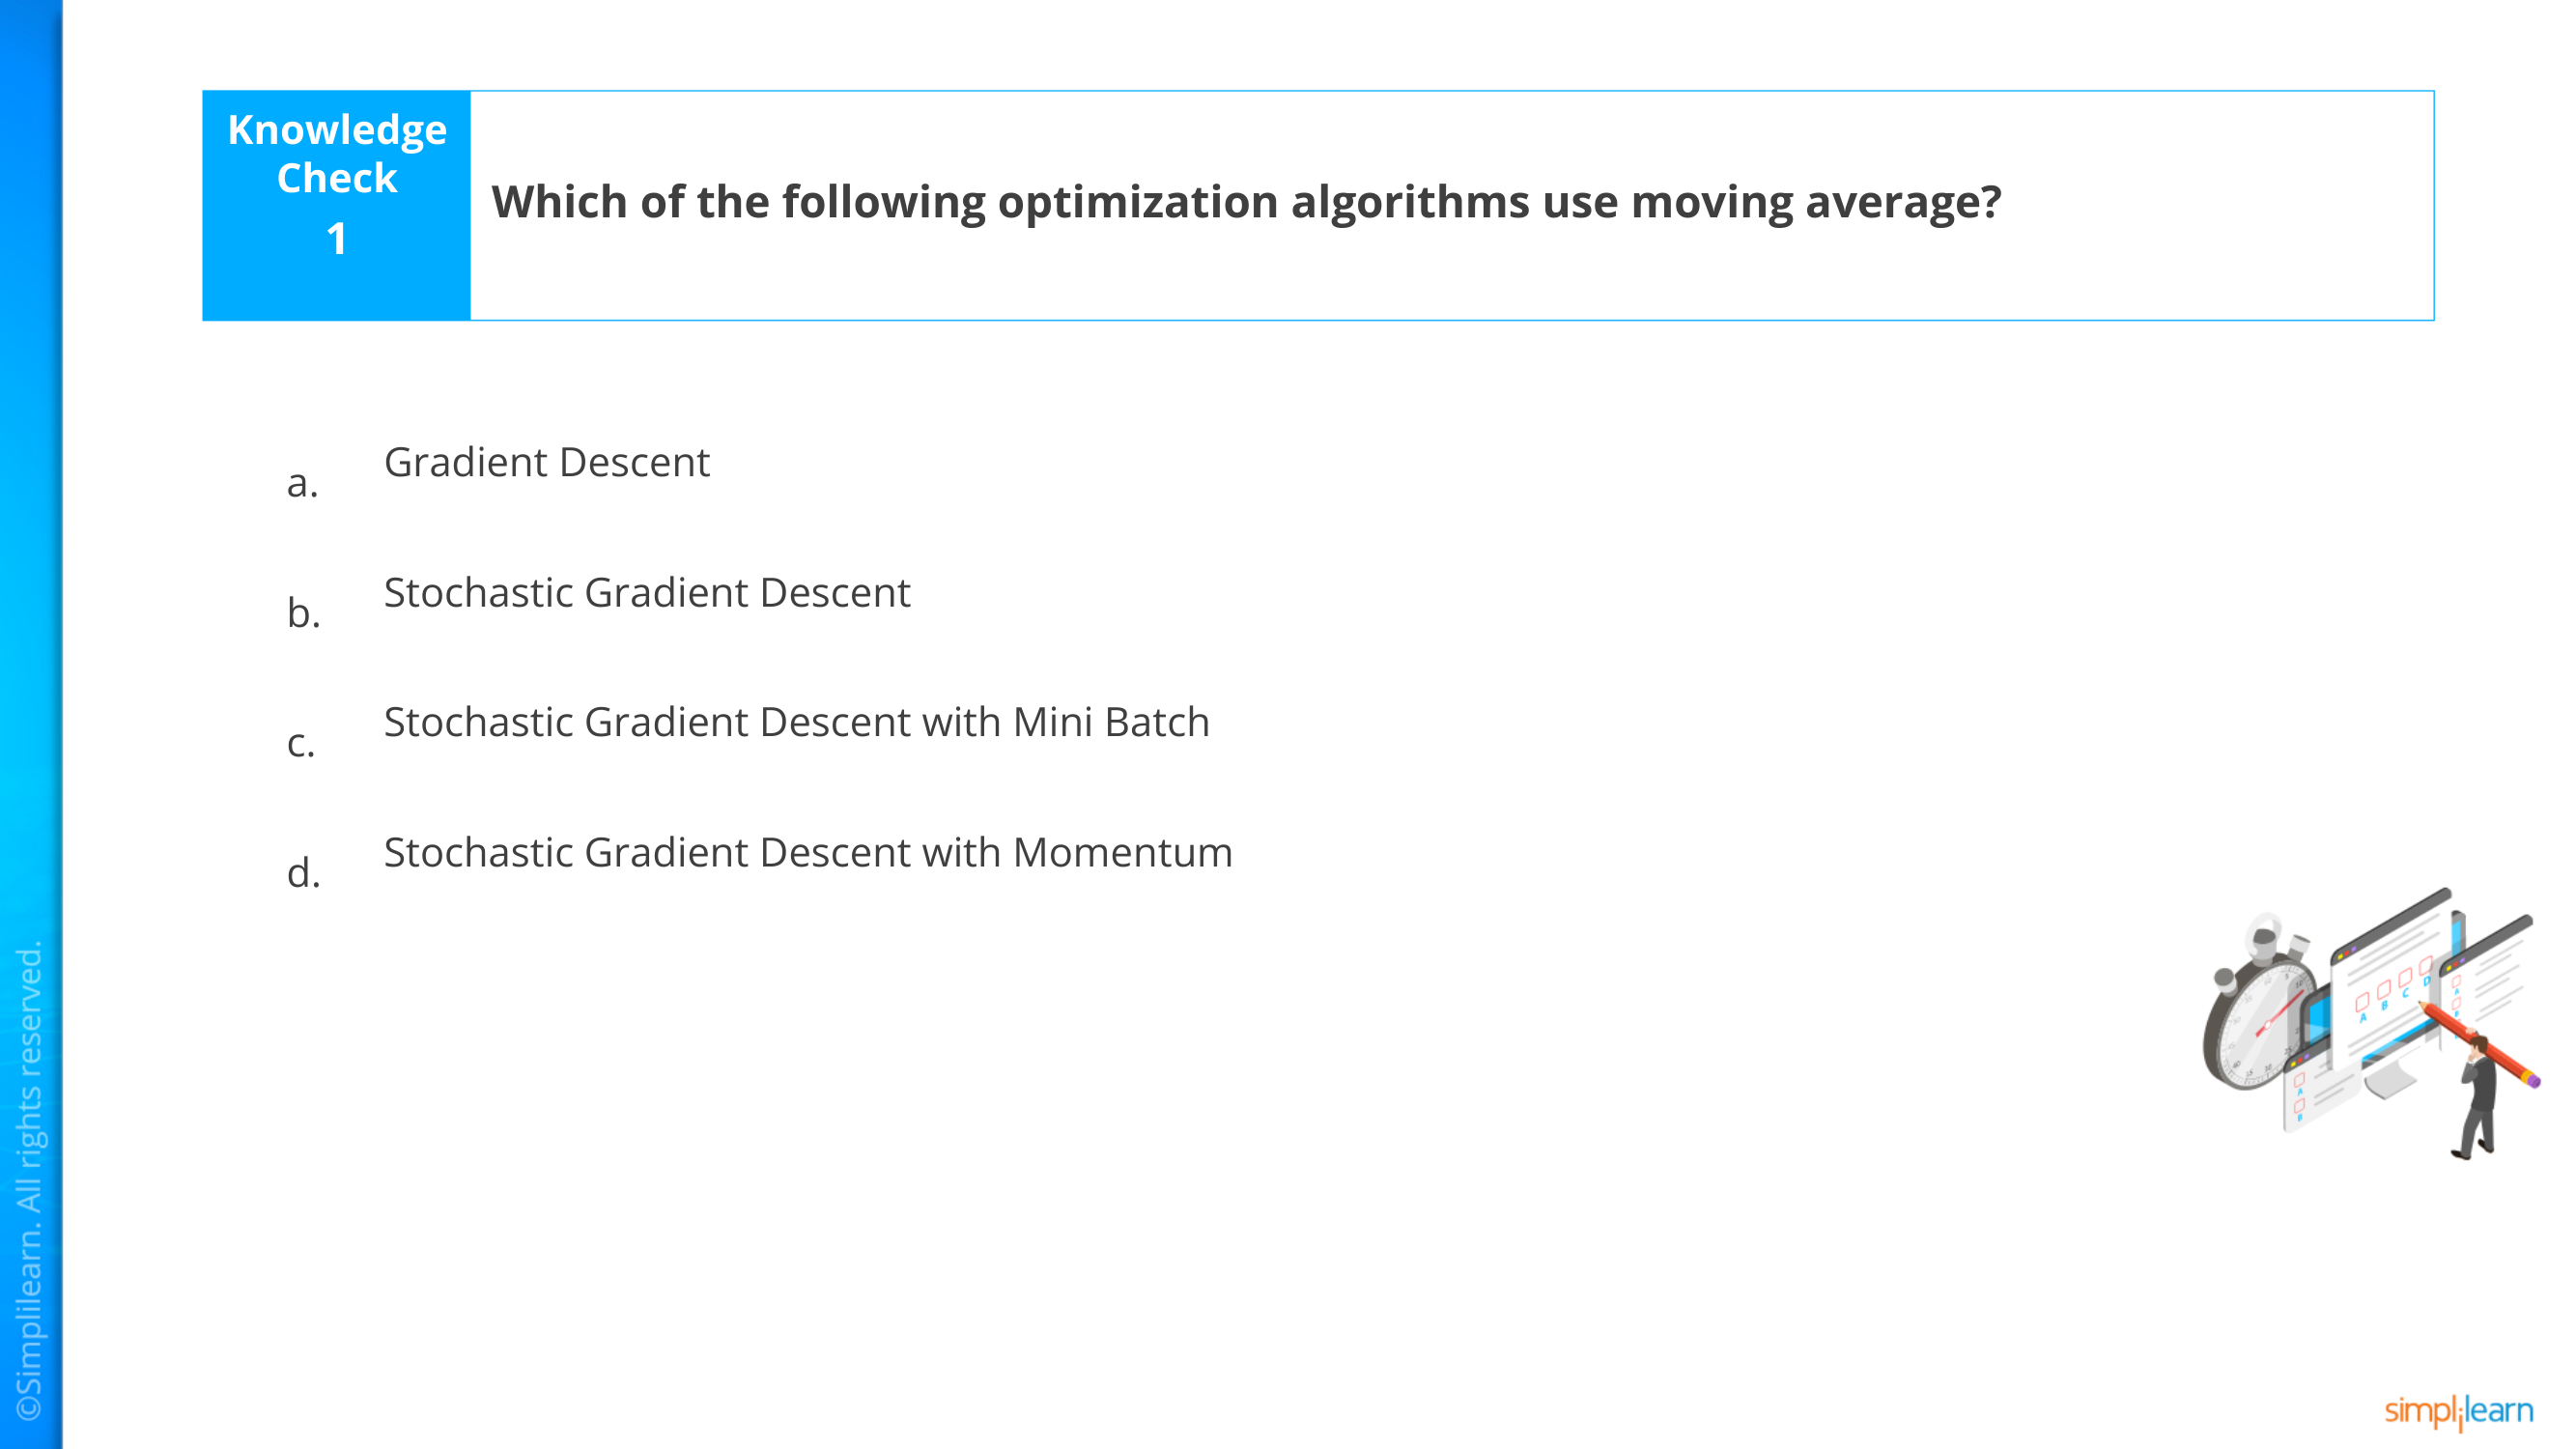

Which of the following optimization algorithms use moving average?
1
Gradient Descent
Stochastic Gradient Descent
Stochastic Gradient Descent with Mini Batch

Stochastic Gradient Descent with Momentum